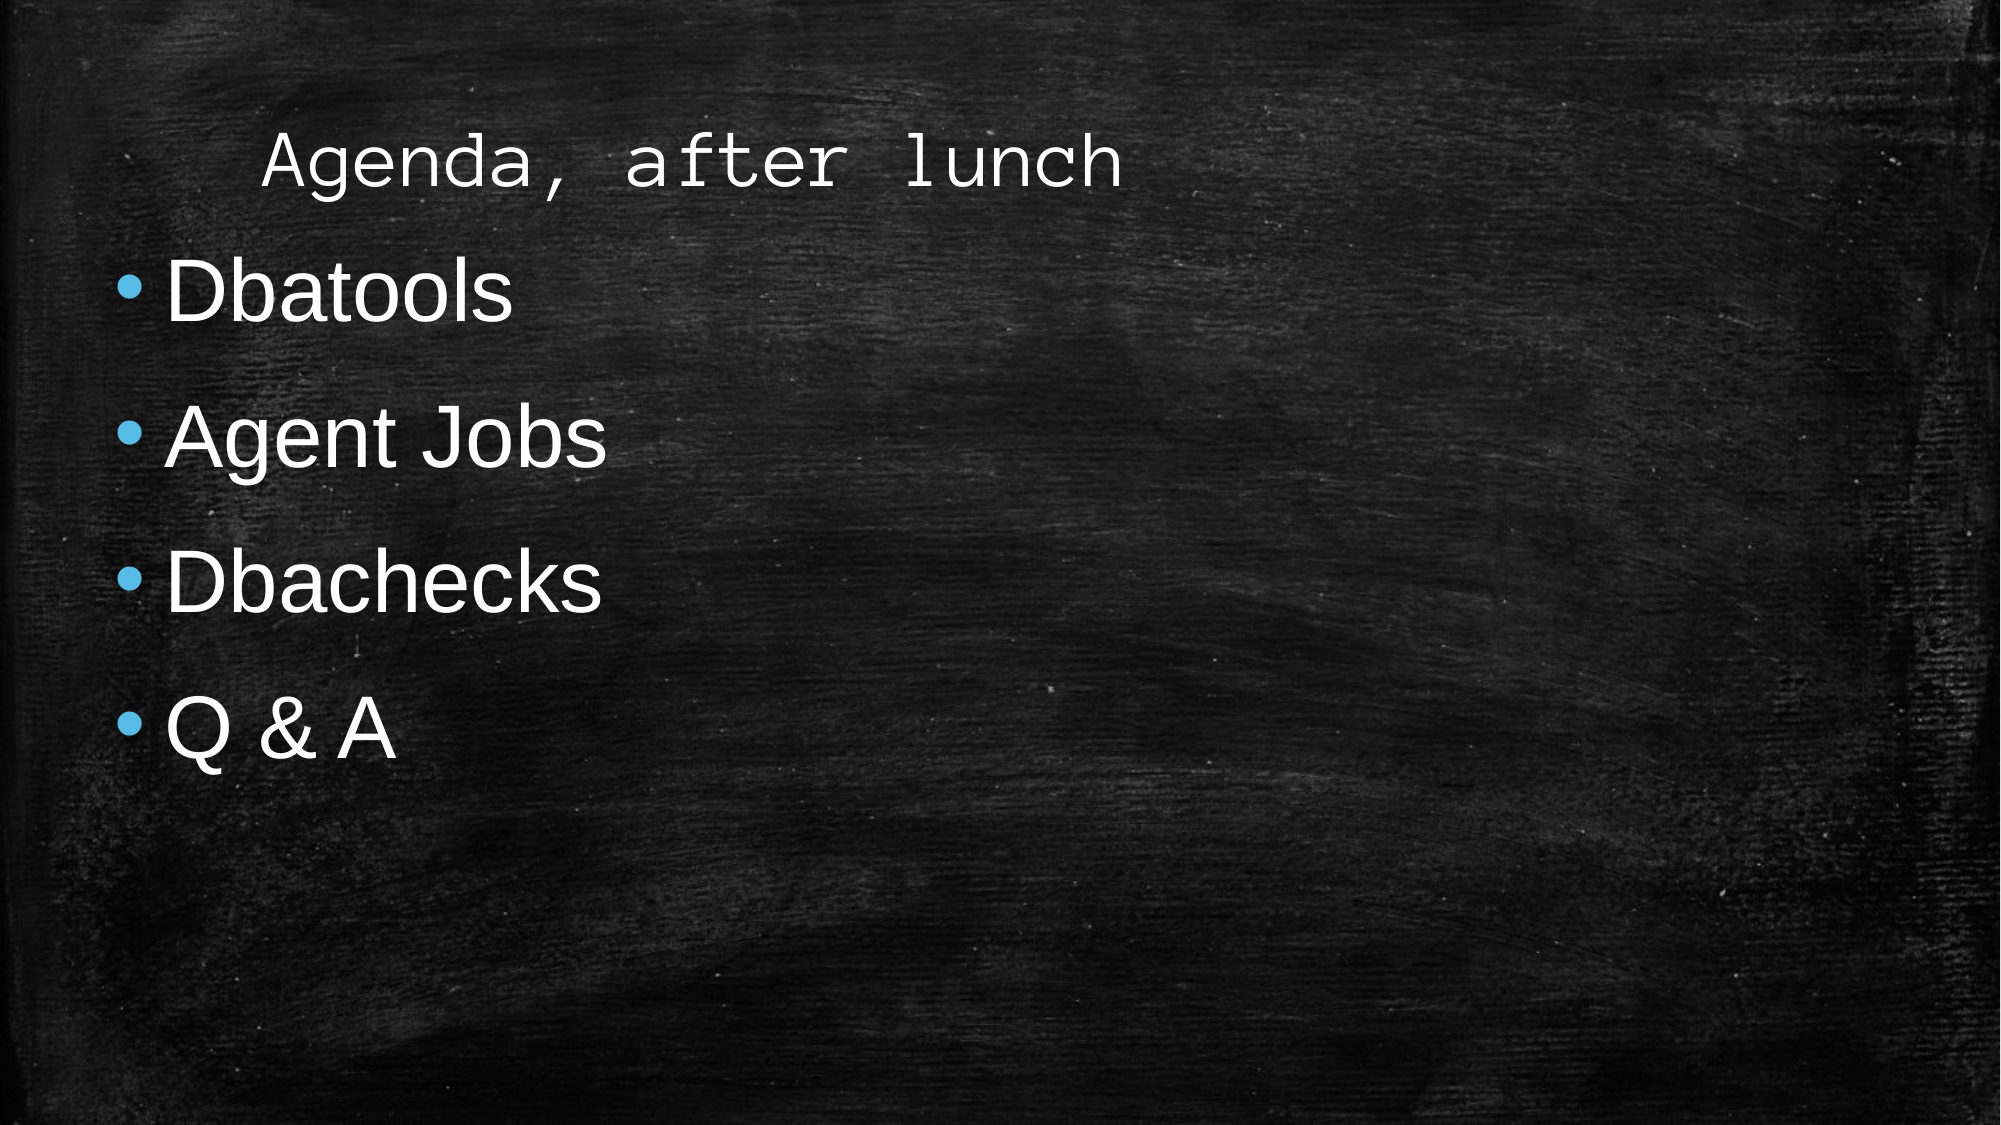

# Agenda, after lunch
Dbatools
Agent Jobs
Dbachecks
Q & A